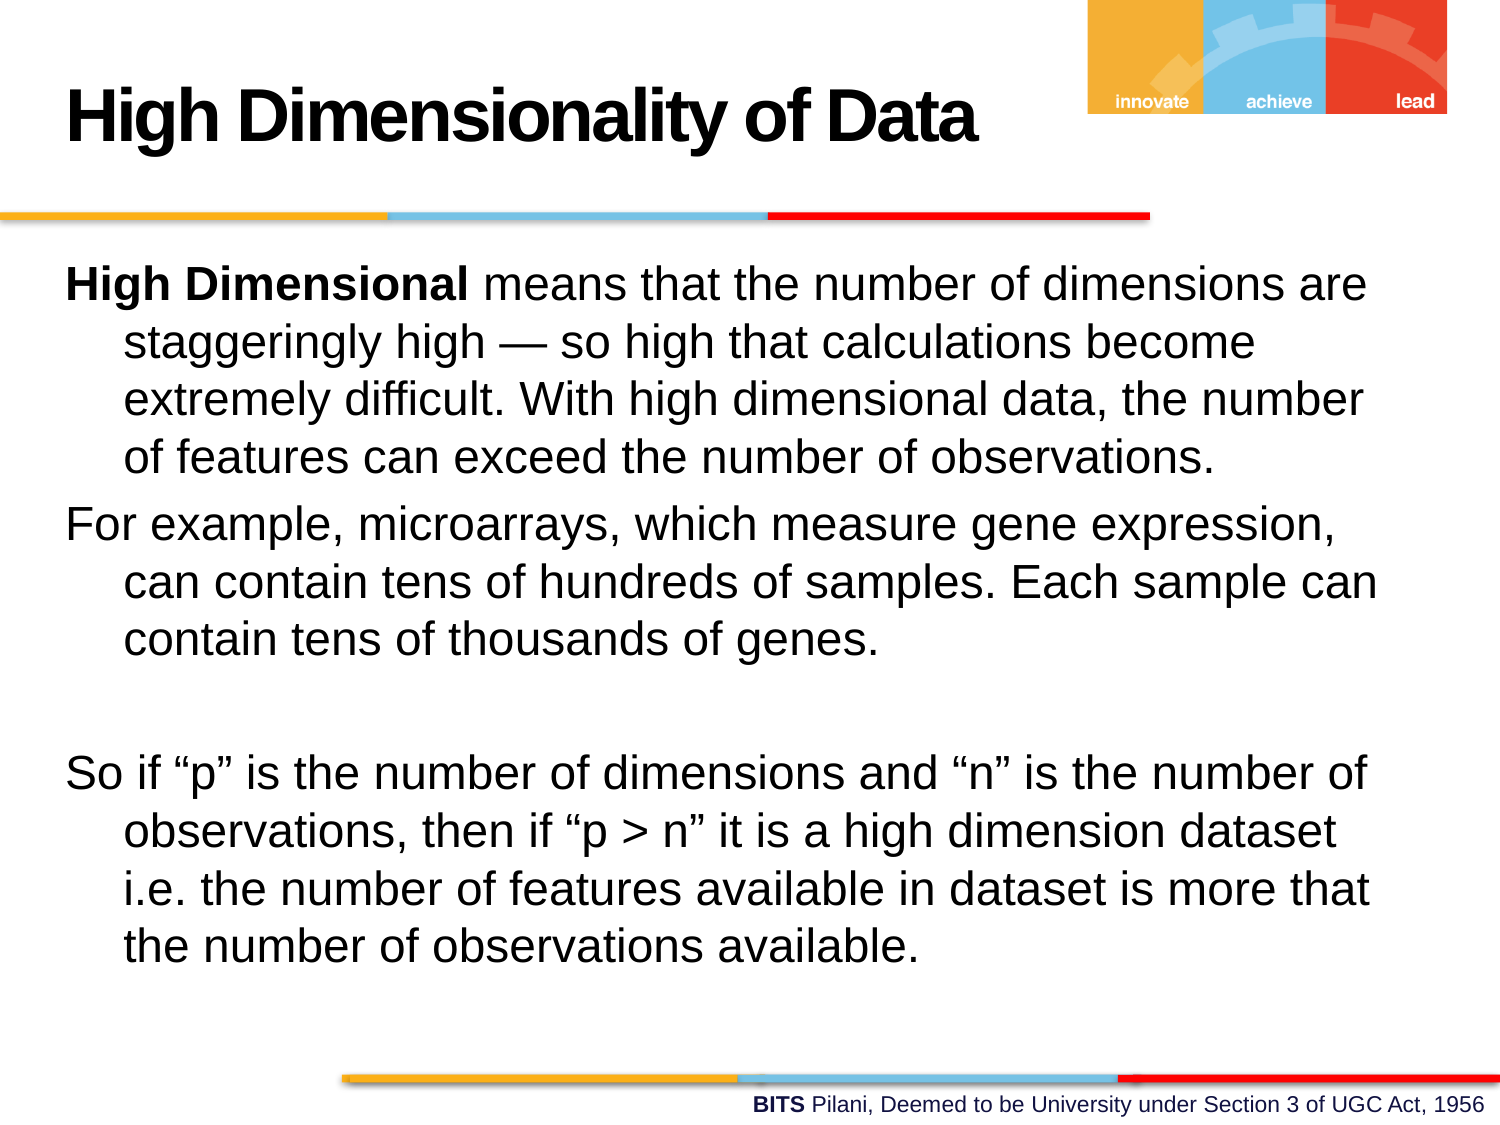

High Dimensionality of Data
High Dimensional means that the number of dimensions are staggeringly high — so high that calculations become extremely difficult. With high dimensional data, the number of features can exceed the number of observations.
For example, microarrays, which measure gene expression, can contain tens of hundreds of samples. Each sample can contain tens of thousands of genes.

So if “p” is the number of dimensions and “n” is the number of observations, then if “p > n” it is a high dimension dataset i.e. the number of features available in dataset is more that the number of observations available.